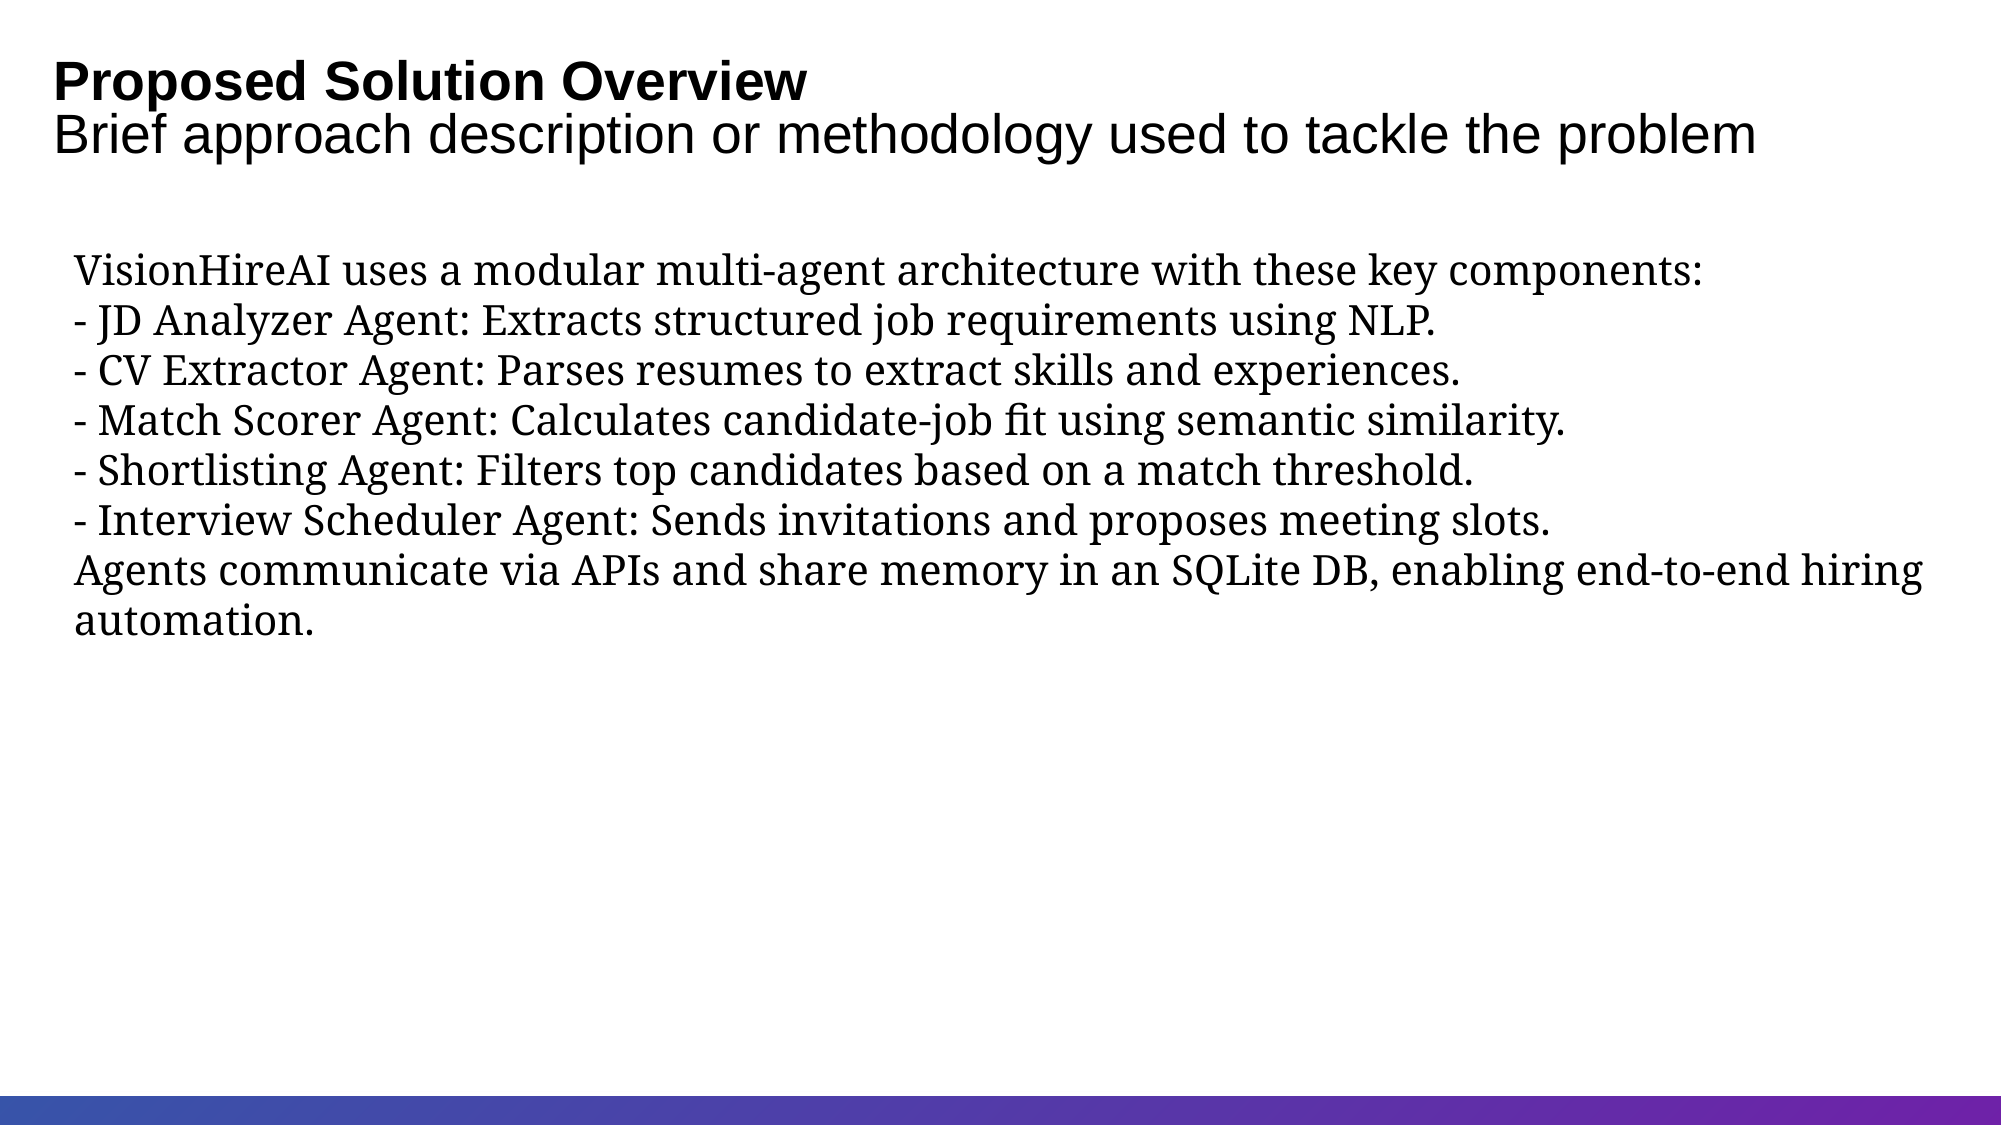

Proposed Solution Overview
Brief approach description or methodology used to tackle the problem
VisionHireAI uses a modular multi-agent architecture with these key components:
- JD Analyzer Agent: Extracts structured job requirements using NLP.
- CV Extractor Agent: Parses resumes to extract skills and experiences.
- Match Scorer Agent: Calculates candidate-job fit using semantic similarity.
- Shortlisting Agent: Filters top candidates based on a match threshold.
- Interview Scheduler Agent: Sends invitations and proposes meeting slots.
Agents communicate via APIs and share memory in an SQLite DB, enabling end-to-end hiring automation.